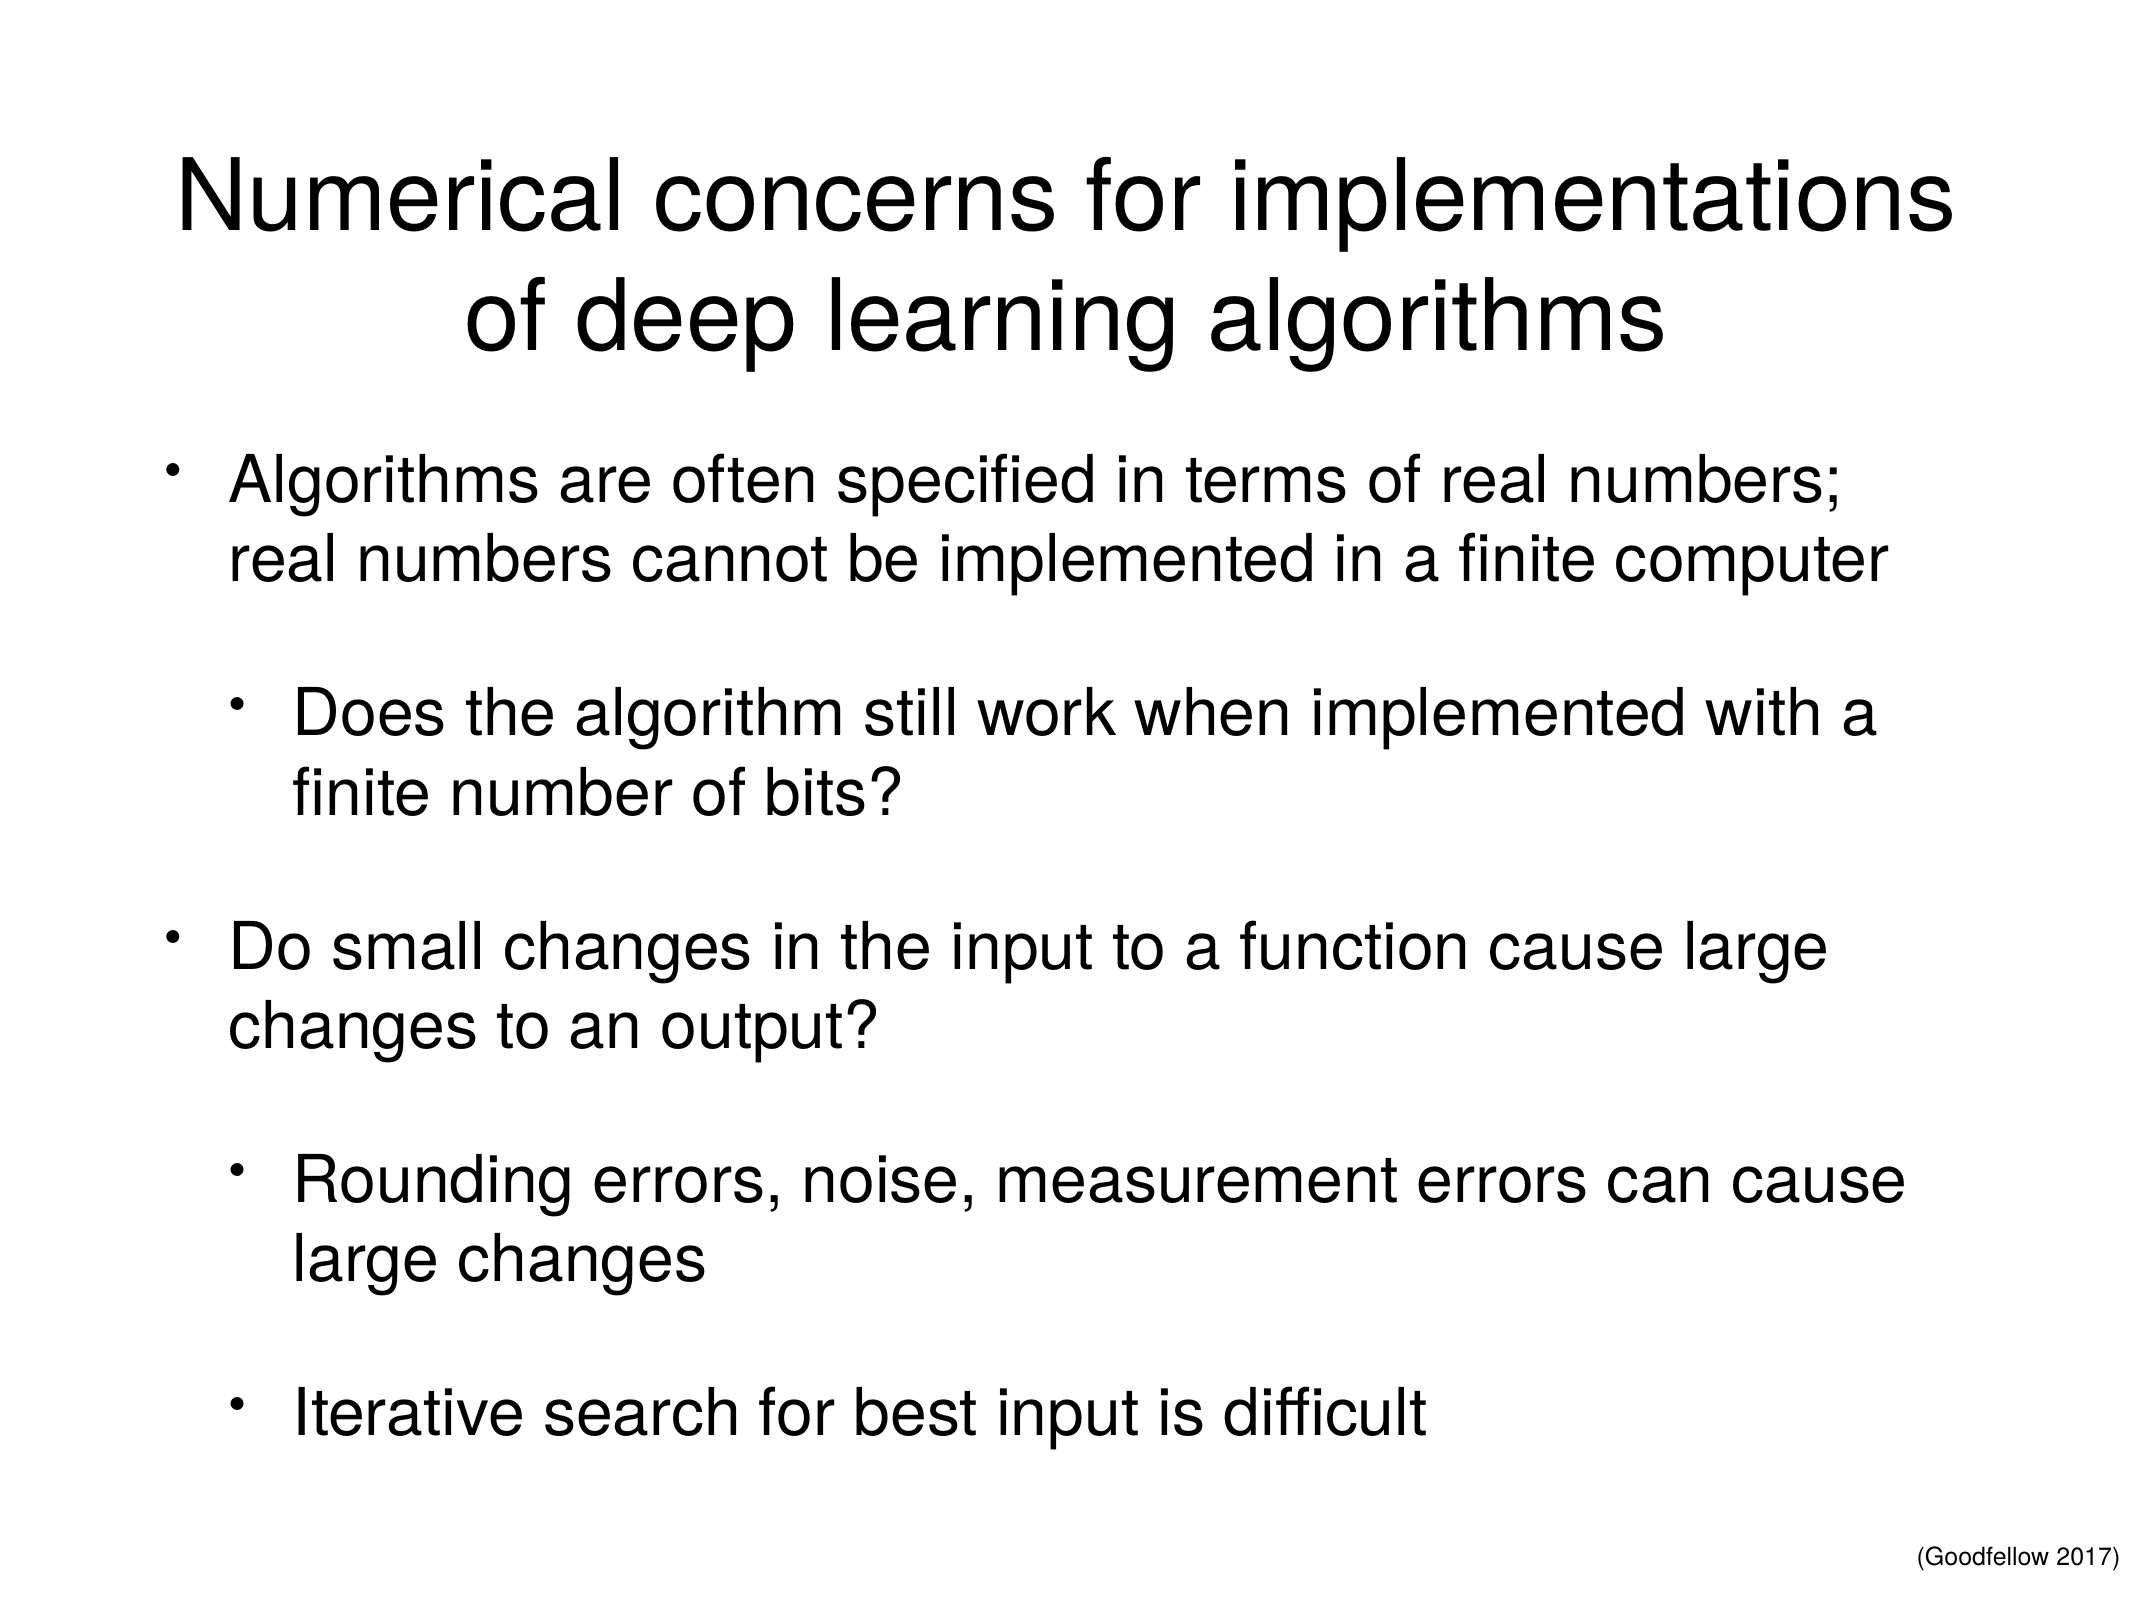

# Numerical concerns for implementations of deep learning algorithms
Algorithms are often specified in terms of real numbers; real numbers cannot be implemented in a finite computer
Does the algorithm still work when implemented with a finite number of bits?
Do small changes in the input to a function cause large changes to an output?
Rounding errors, noise, measurement errors can cause large changes
Iterative search for best input is difficult